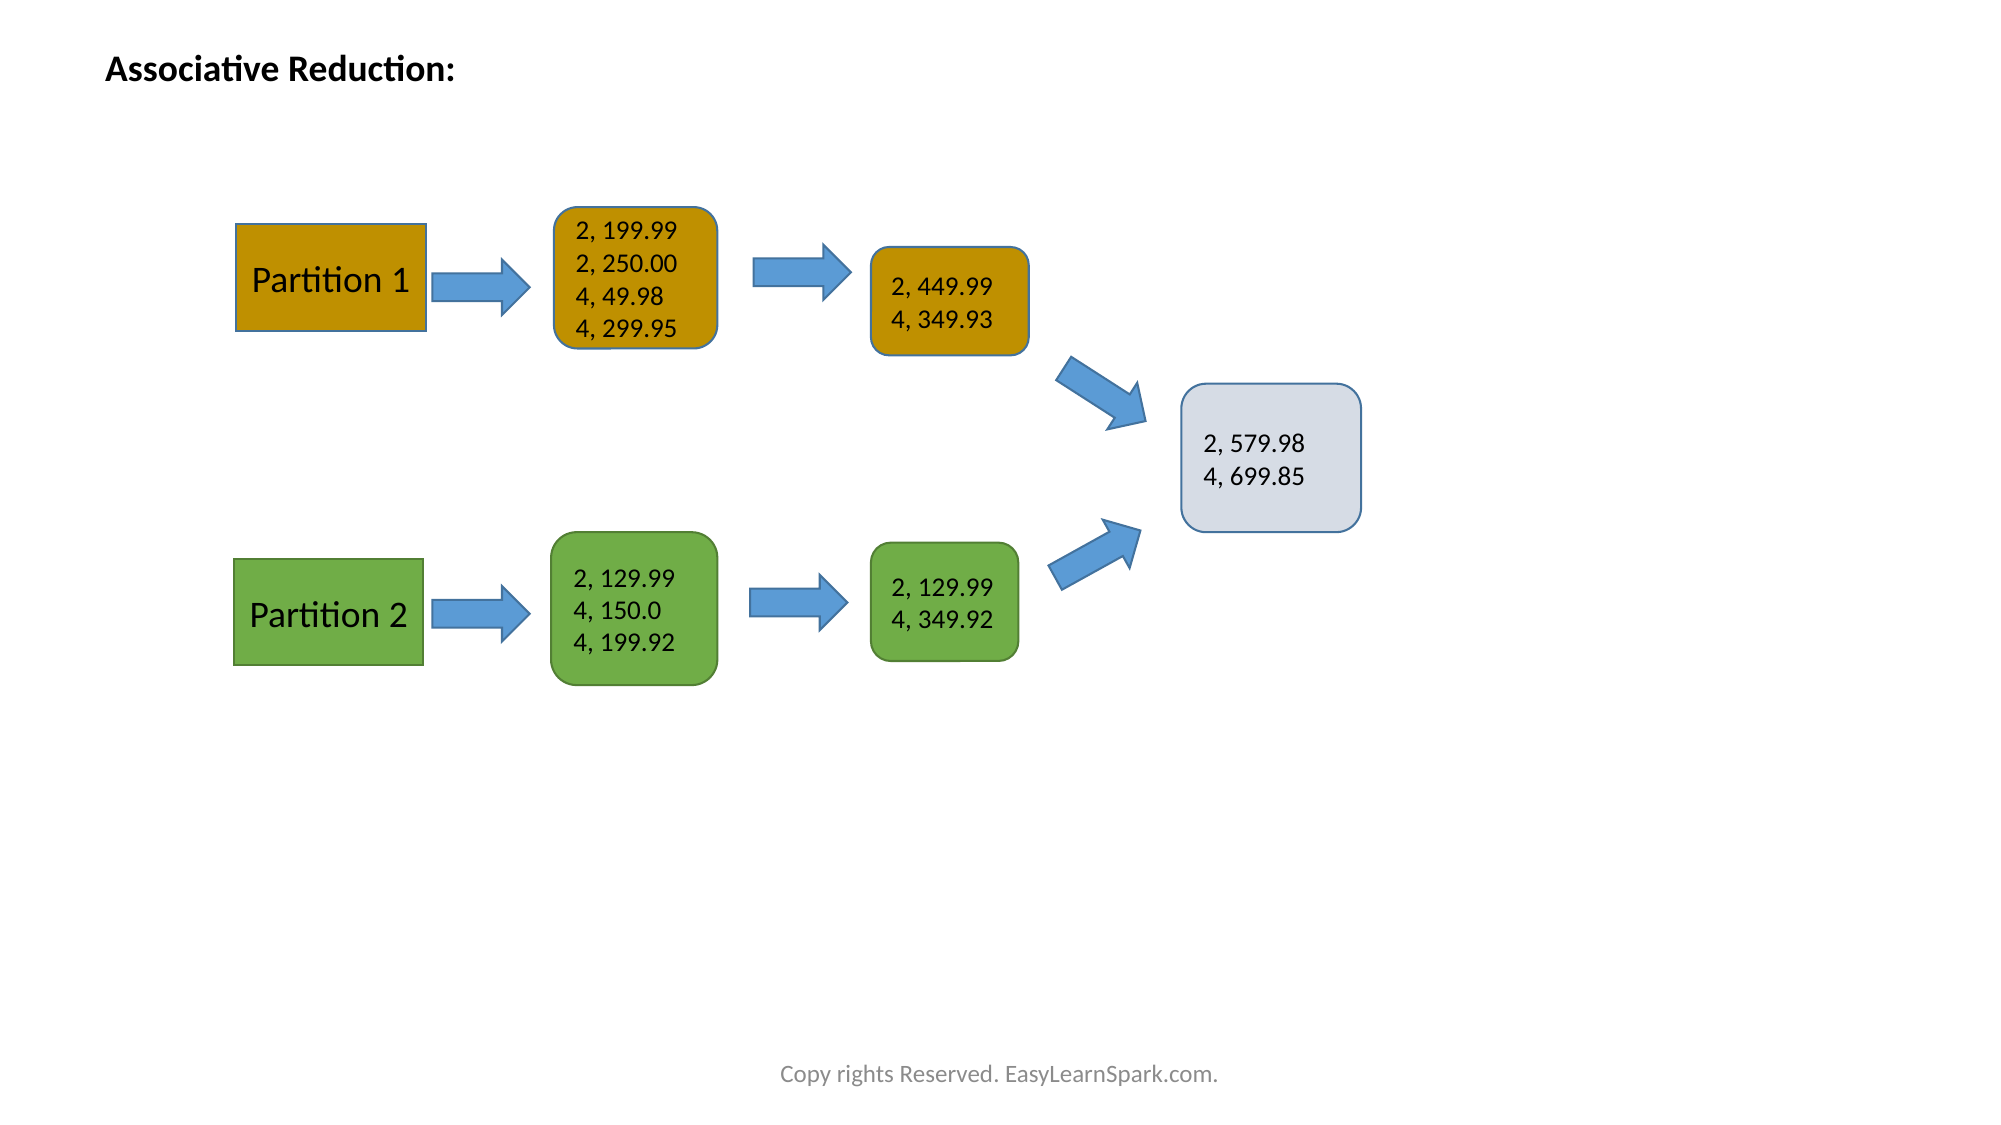

Associative Reduction:

2, 199.99
2, 250.00
4, 49.98
4, 299.95

Partition 1

2, 449.99
4, 349.93

2, 579.98
4, 699.85

2, 129.99
4, 150.0
4, 199.92
2, 129.99
4, 349.92
Partition 2

Copy rights Reserved. EasyLearnSpark.com.